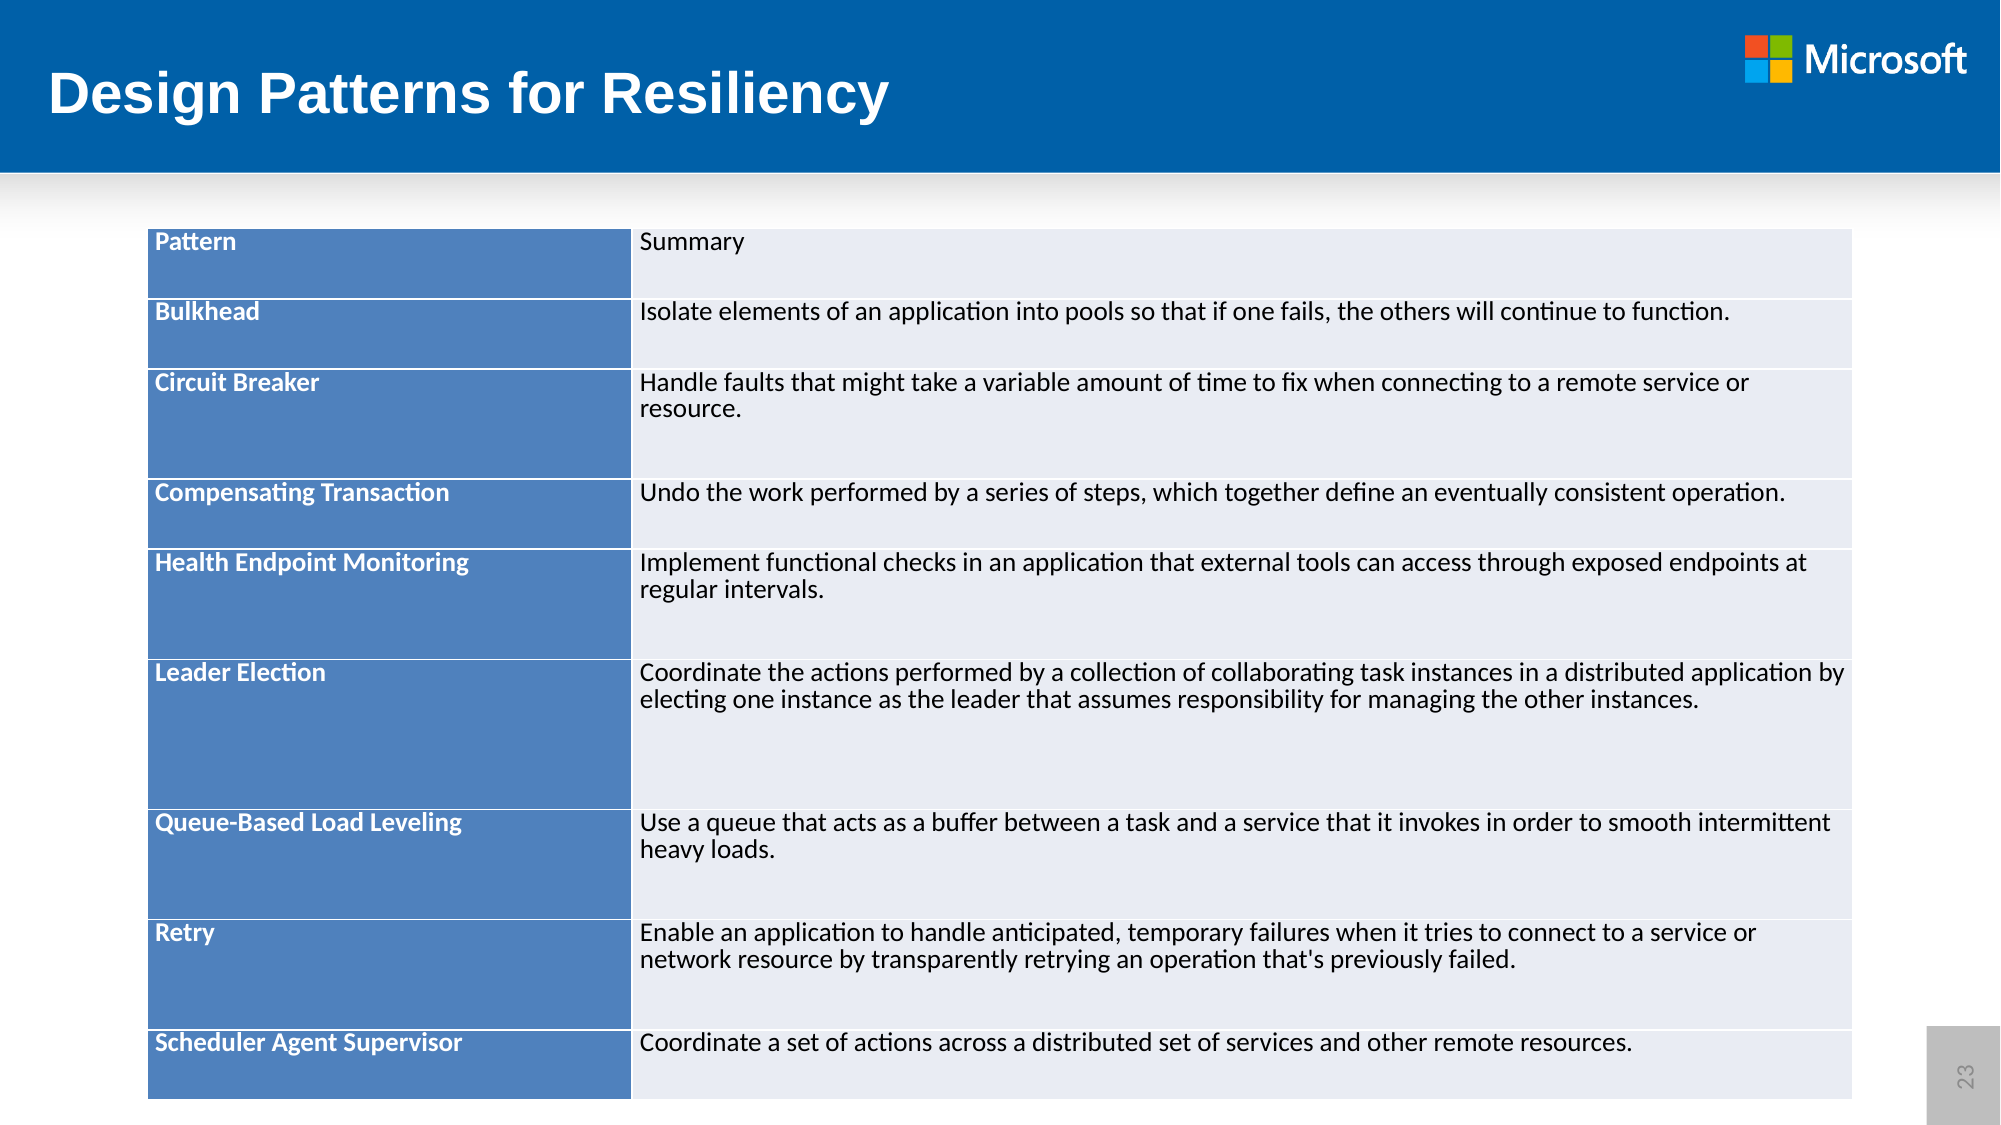

# Design Patterns for Resiliency
| Pattern | Summary |
| --- | --- |
| Bulkhead | Isolate elements of an application into pools so that if one fails, the others will continue to function. |
| Circuit Breaker | Handle faults that might take a variable amount of time to fix when connecting to a remote service or resource. |
| Compensating Transaction | Undo the work performed by a series of steps, which together define an eventually consistent operation. |
| Health Endpoint Monitoring | Implement functional checks in an application that external tools can access through exposed endpoints at regular intervals. |
| Leader Election | Coordinate the actions performed by a collection of collaborating task instances in a distributed application by electing one instance as the leader that assumes responsibility for managing the other instances. |
| Queue-Based Load Leveling | Use a queue that acts as a buffer between a task and a service that it invokes in order to smooth intermittent heavy loads. |
| Retry | Enable an application to handle anticipated, temporary failures when it tries to connect to a service or network resource by transparently retrying an operation that's previously failed. |
| Scheduler Agent Supervisor | Coordinate a set of actions across a distributed set of services and other remote resources. |